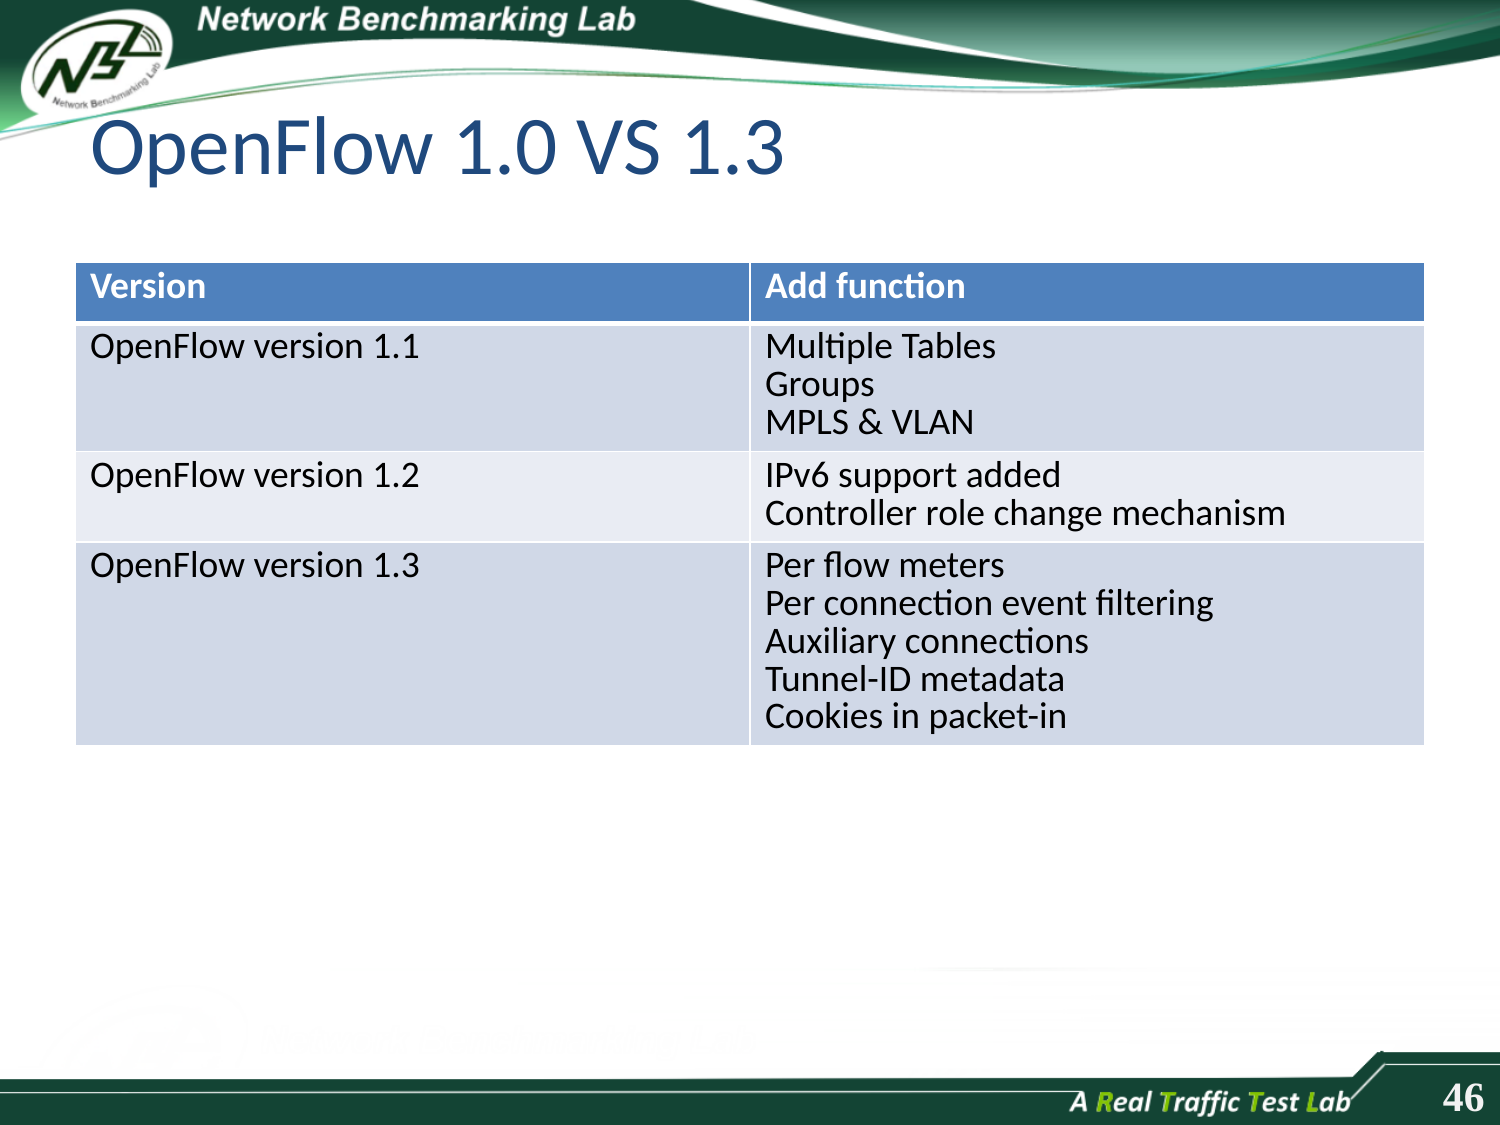

# OpenFlow 1.0 VS 1.3
| Version | Add function |
| --- | --- |
| OpenFlow version 1.1 | Multiple Tables Groups MPLS & VLAN |
| OpenFlow version 1.2 | IPv6 support added Controller role change mechanism |
| OpenFlow version 1.3 | Per flow meters Per connection event filtering Auxiliary connections Tunnel-ID metadata Cookies in packet-in |
46